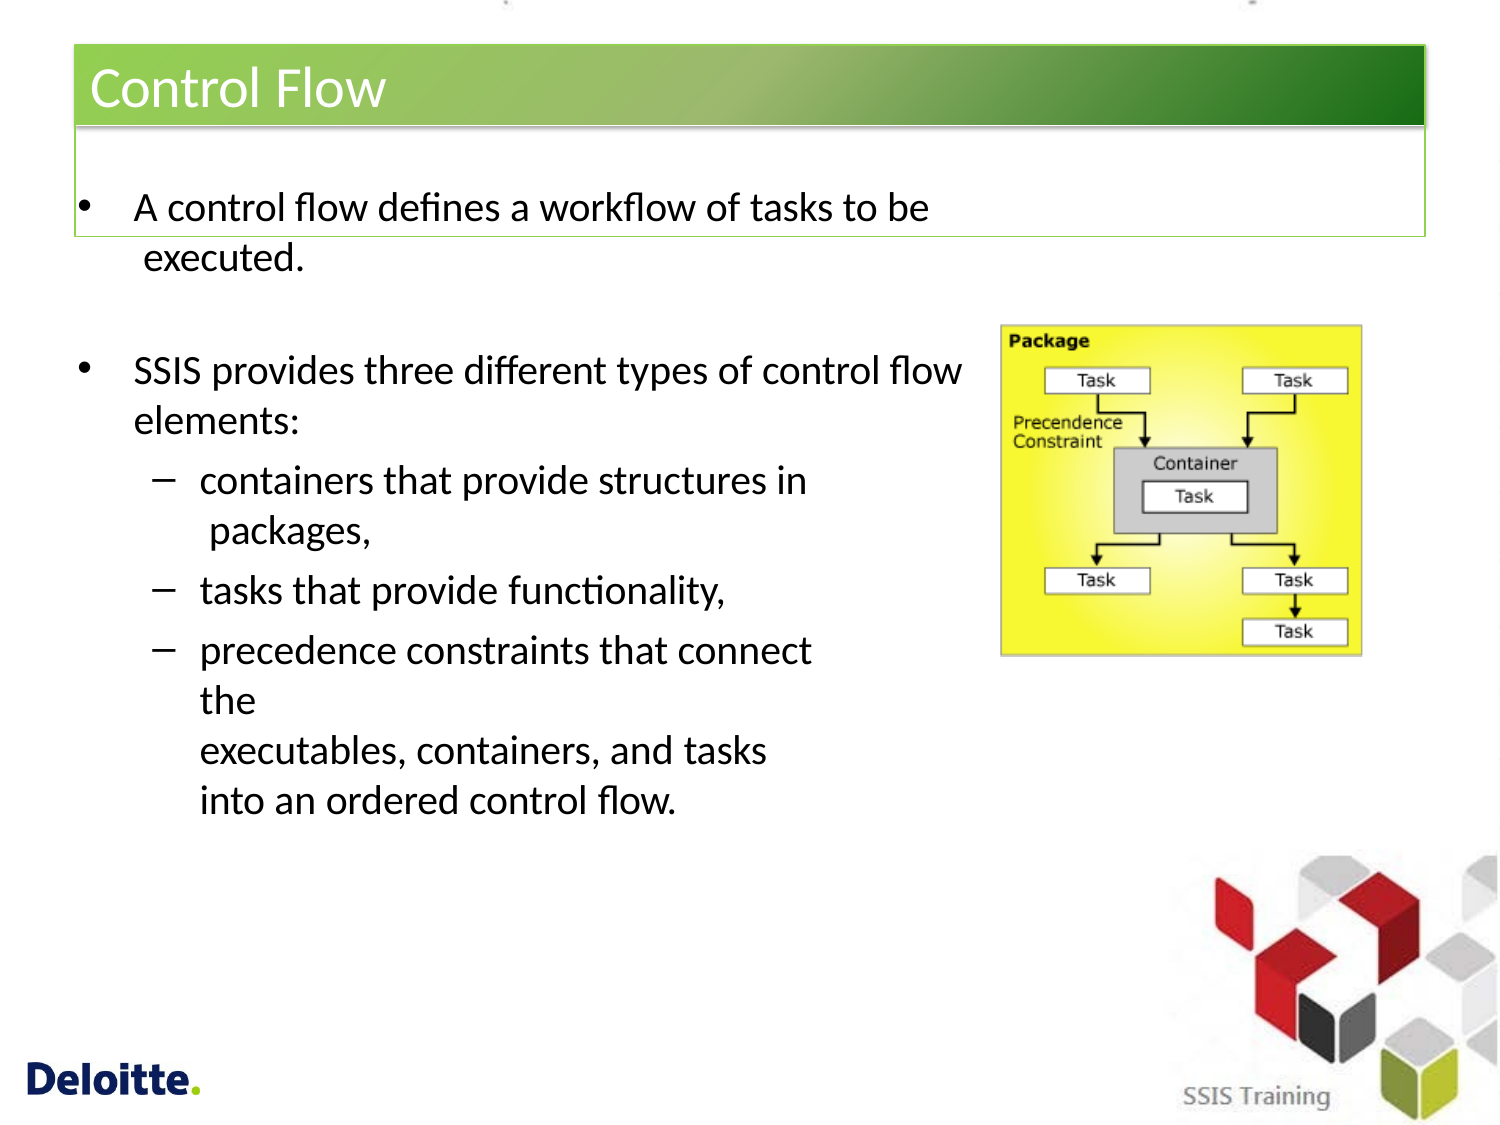

# Control Flow
A control flow defines a workflow of tasks to be  executed.

SSIS provides three different types of control flow  elements:
containers that provide structures in  packages,
tasks that provide functionality,
precedence constraints that connect the
executables, containers, and tasks into an ordered control flow.